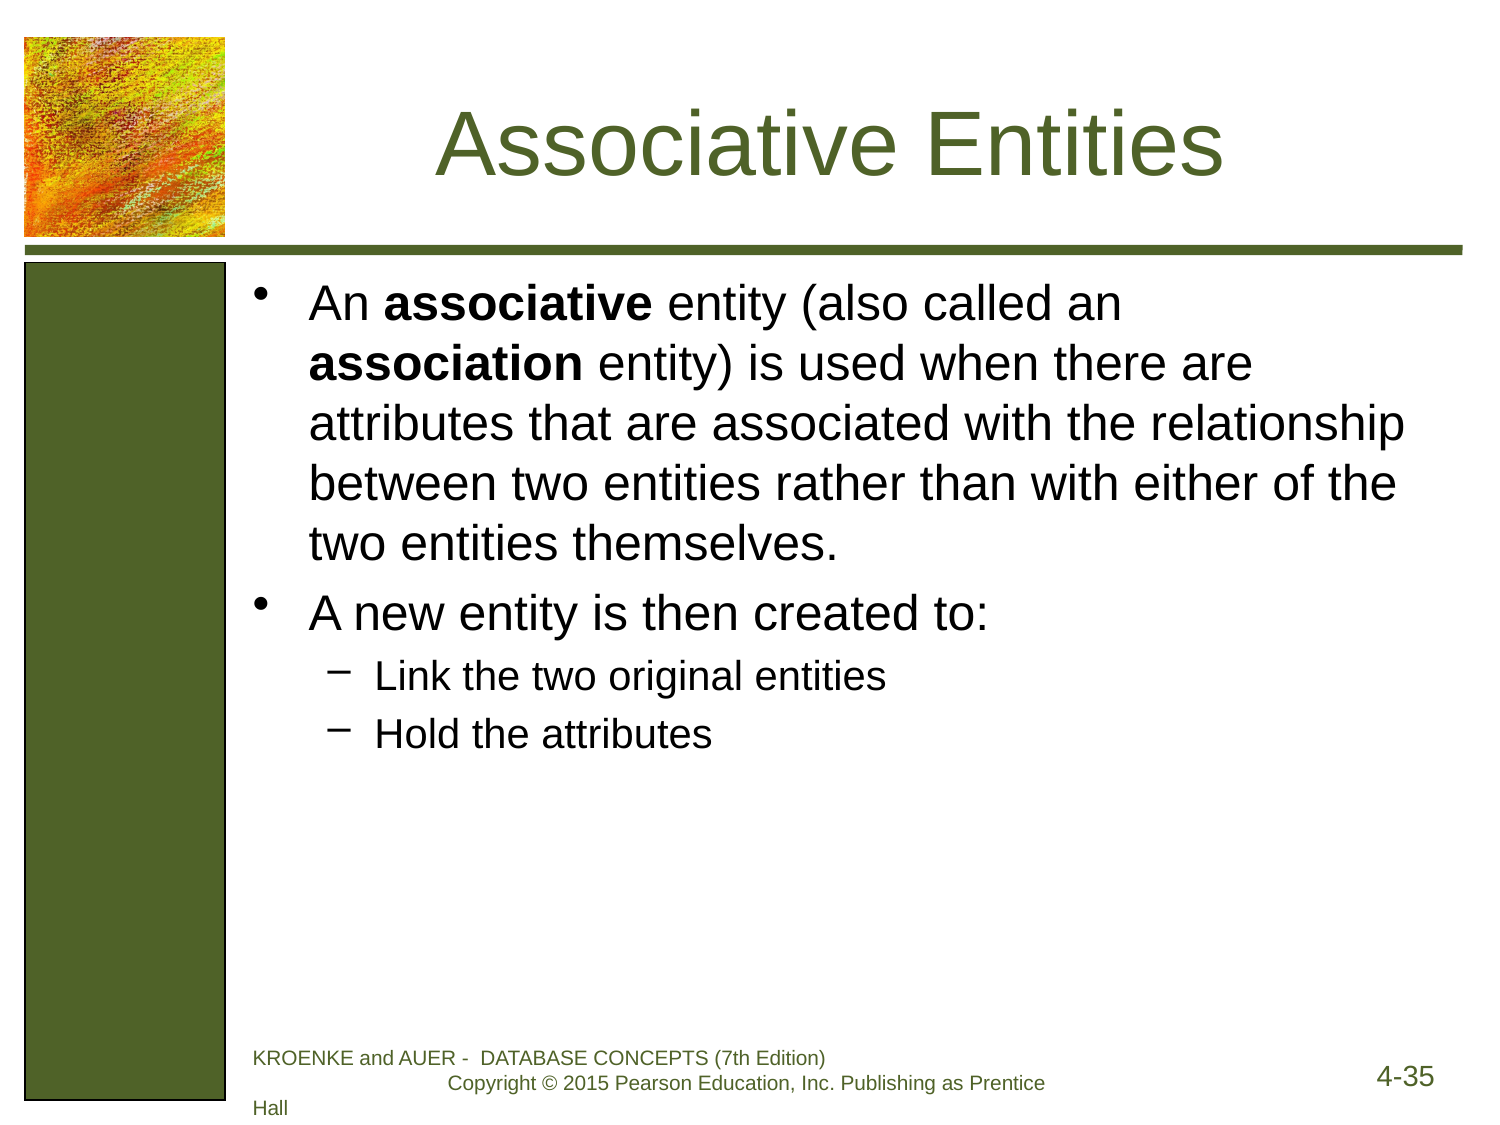

# Associative Entities
An associative entity (also called an association entity) is used when there are attributes that are associated with the relationship between two entities rather than with either of the two entities themselves.
A new entity is then created to:
Link the two original entities
Hold the attributes
KROENKE and AUER -  DATABASE CONCEPTS (7th Edition)                                                                             Copyright © 2015 Pearson Education, Inc. Publishing as Prentice Hall
4-35